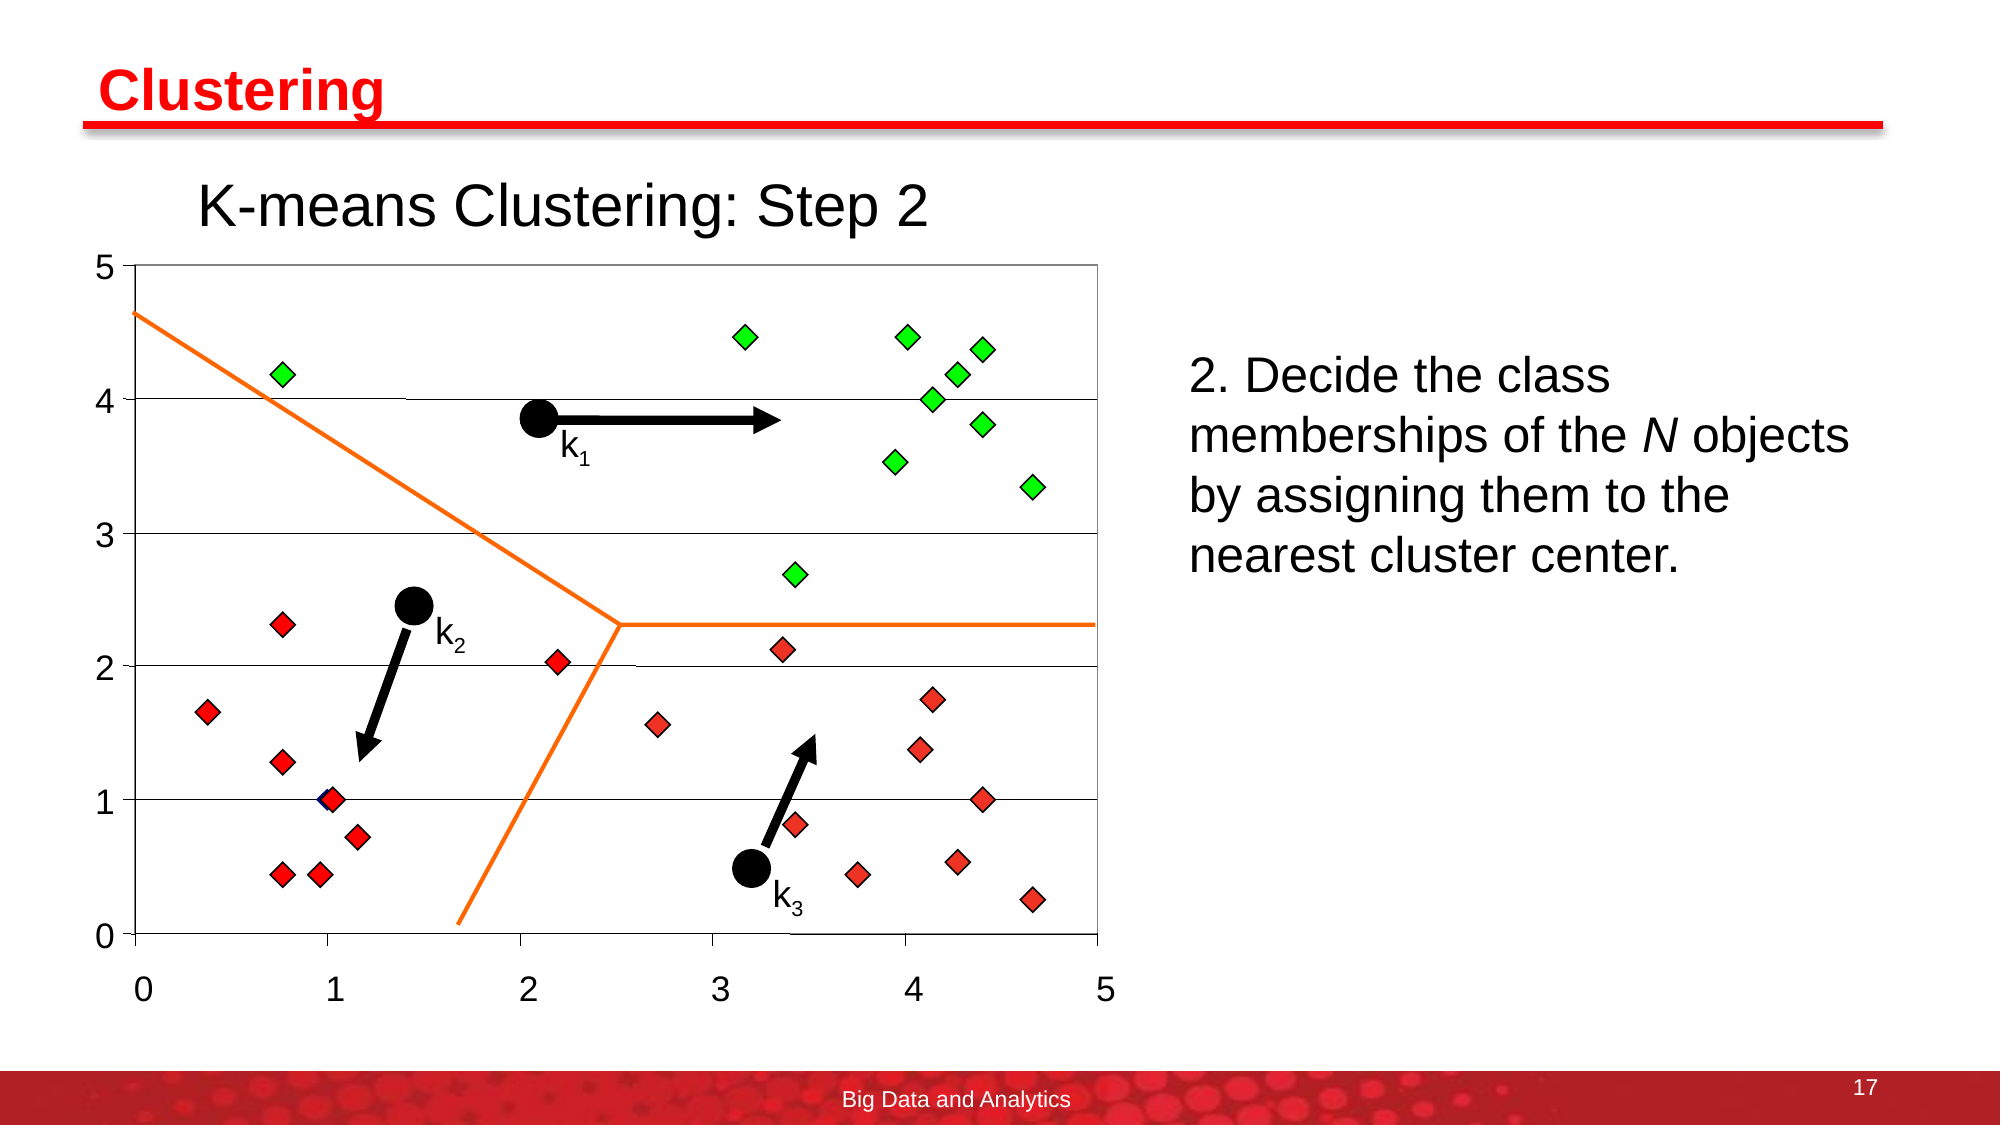

# Clustering
K-means Clustering: Step 2

5

2. Decide the class memberships of the N objects by assigning them to the nearest cluster center.

4

k1

3

k2

2

1

k3

0

0
1
2
3
4
5
17
Big Data and Analytics